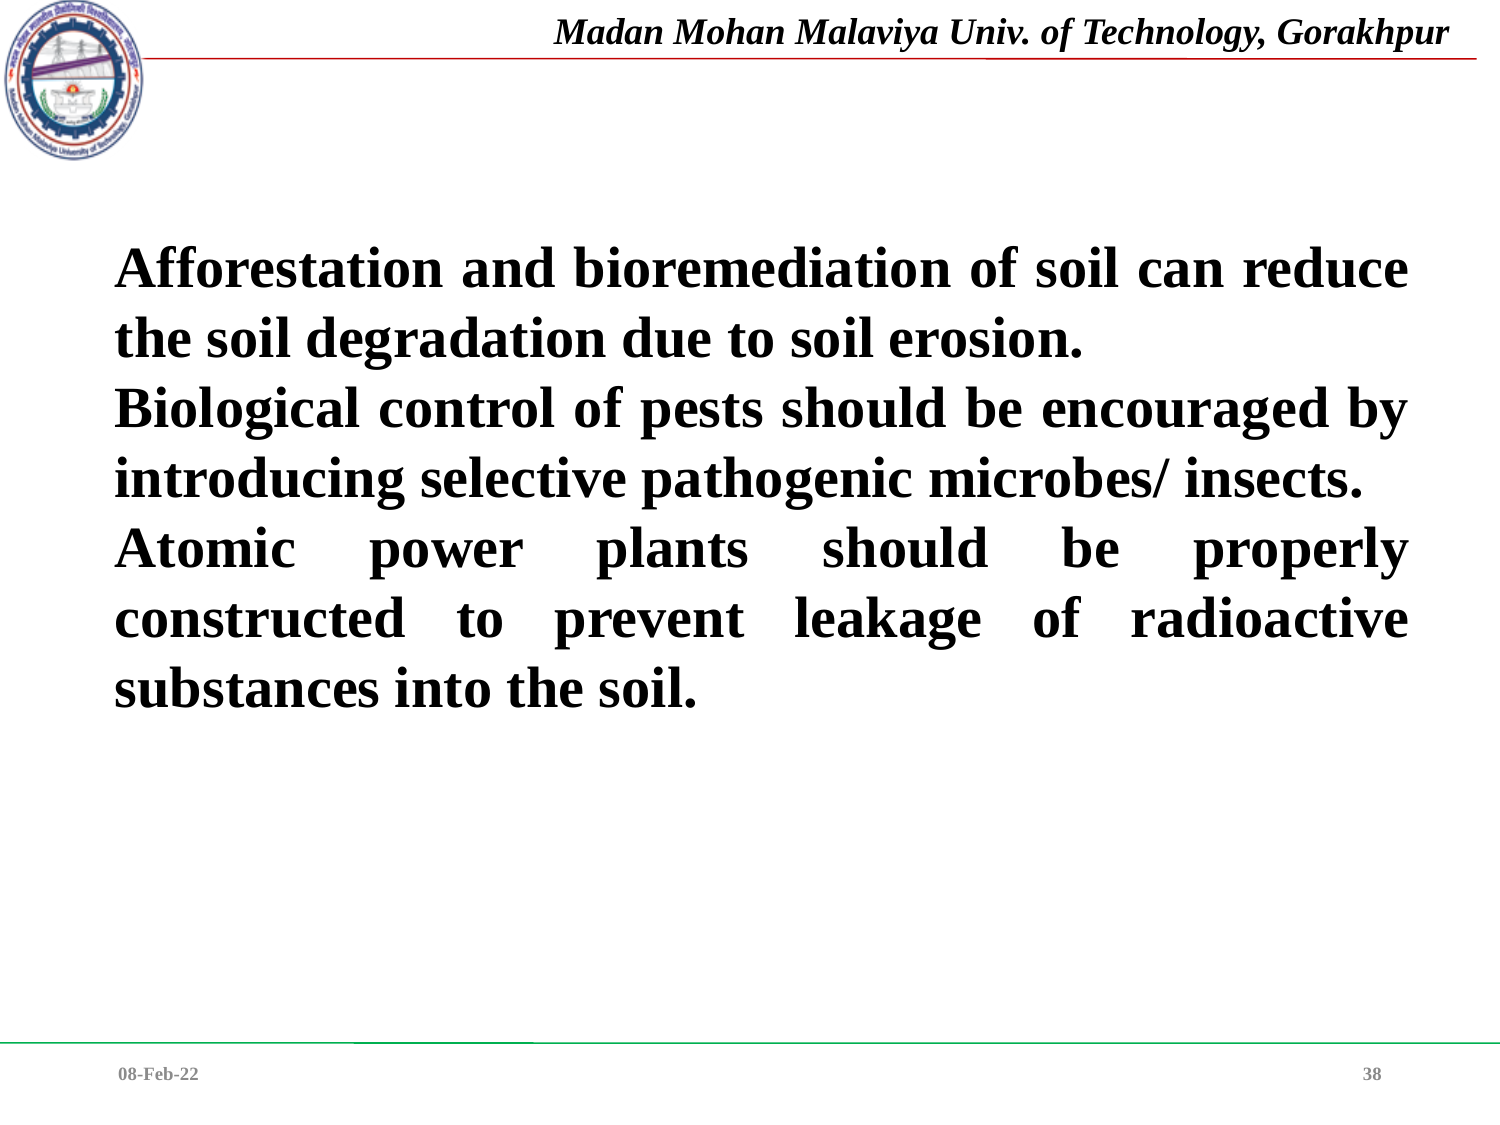

Afforestation and bioremediation of soil can reduce the soil degradation due to soil erosion.
Biological control of pests should be encouraged by introducing selective pathogenic microbes/ insects.
Atomic power plants should be properly constructed to prevent leakage of radioactive substances into the soil.
08-Feb-22

38